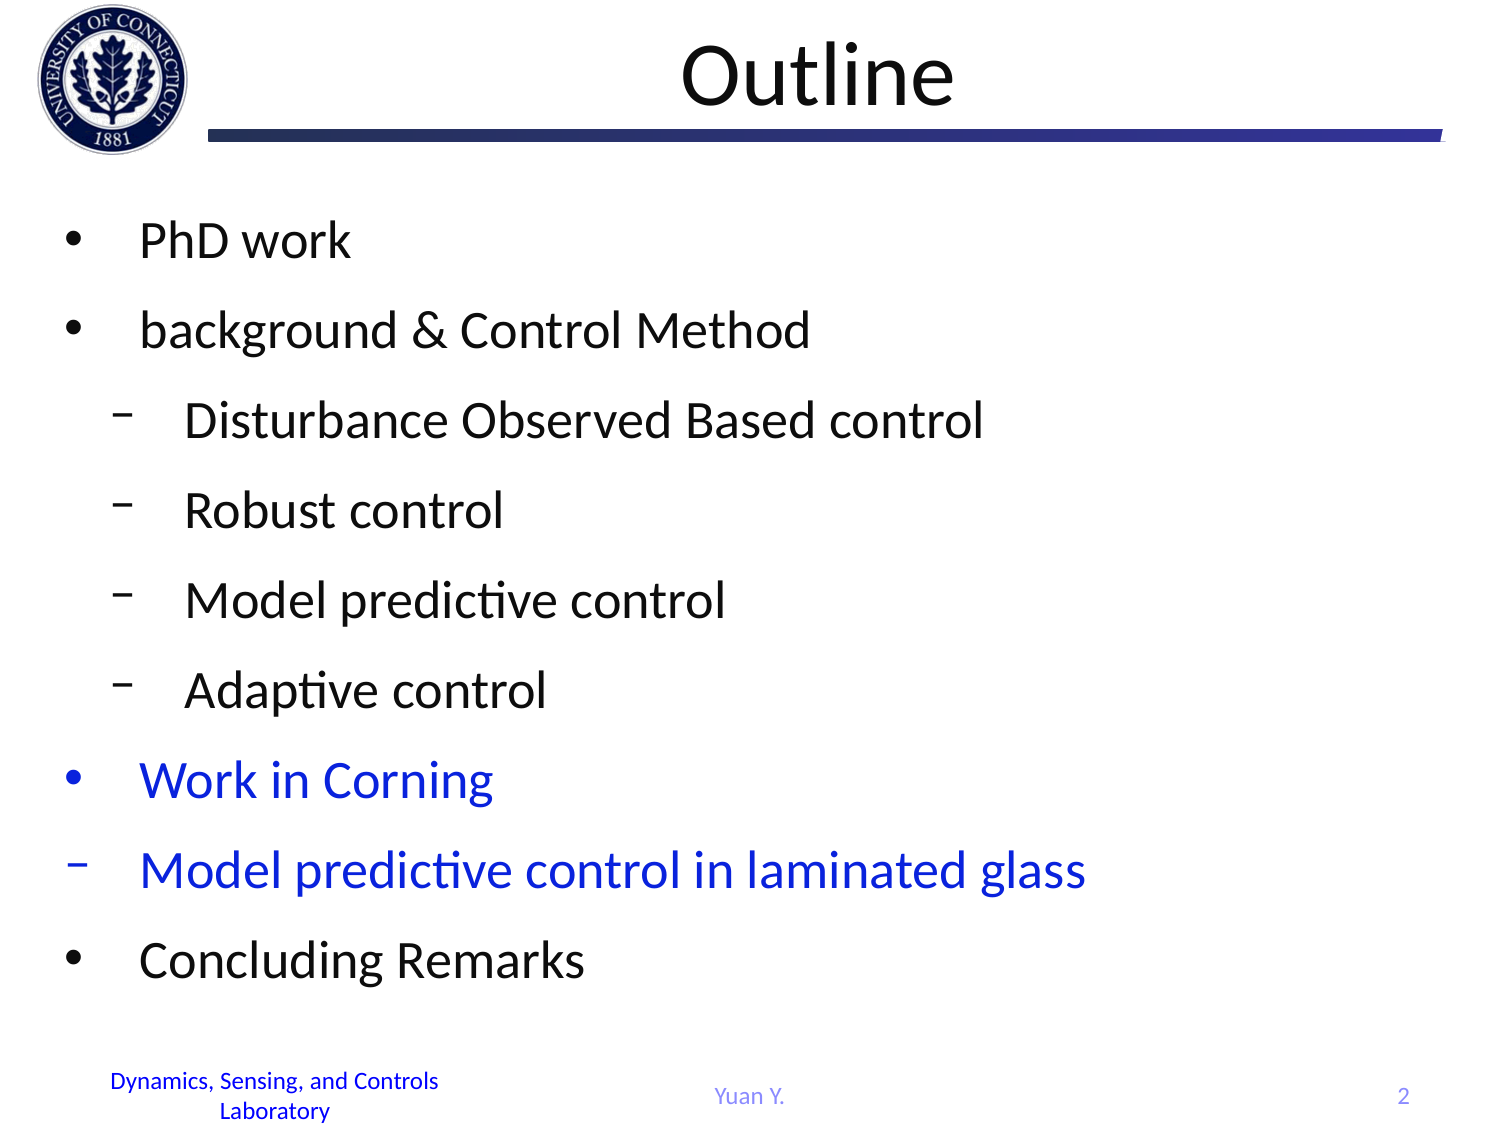

# Outline
PhD work
background & Control Method
Disturbance Observed Based control
Robust control
Model predictive control
Adaptive control
Work in Corning
Model predictive control in laminated glass
Concluding Remarks
Yuan Y.
2